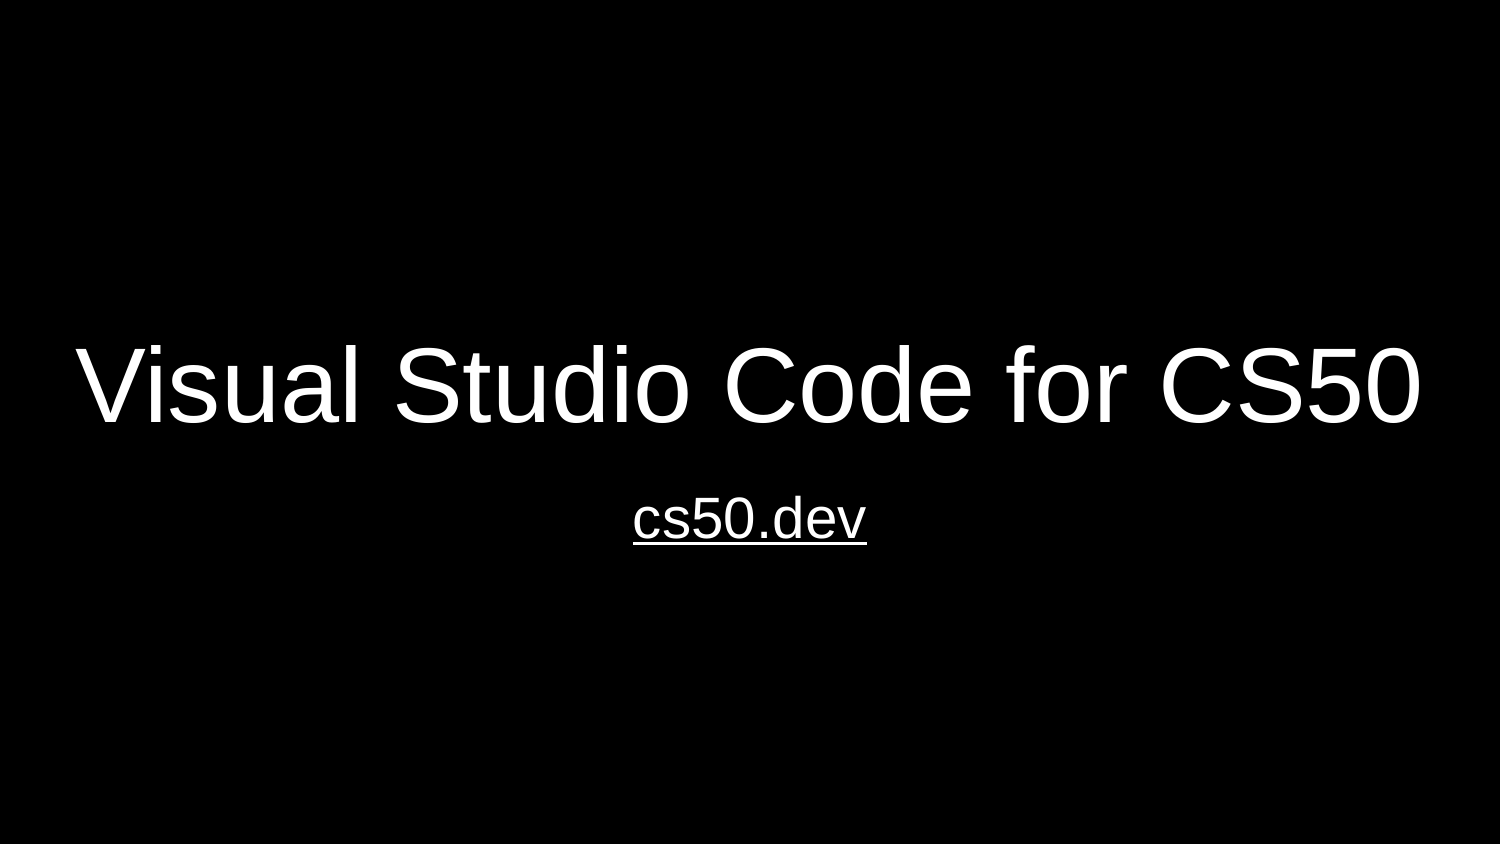

# Visual Studio Code for CS50
cs50.dev